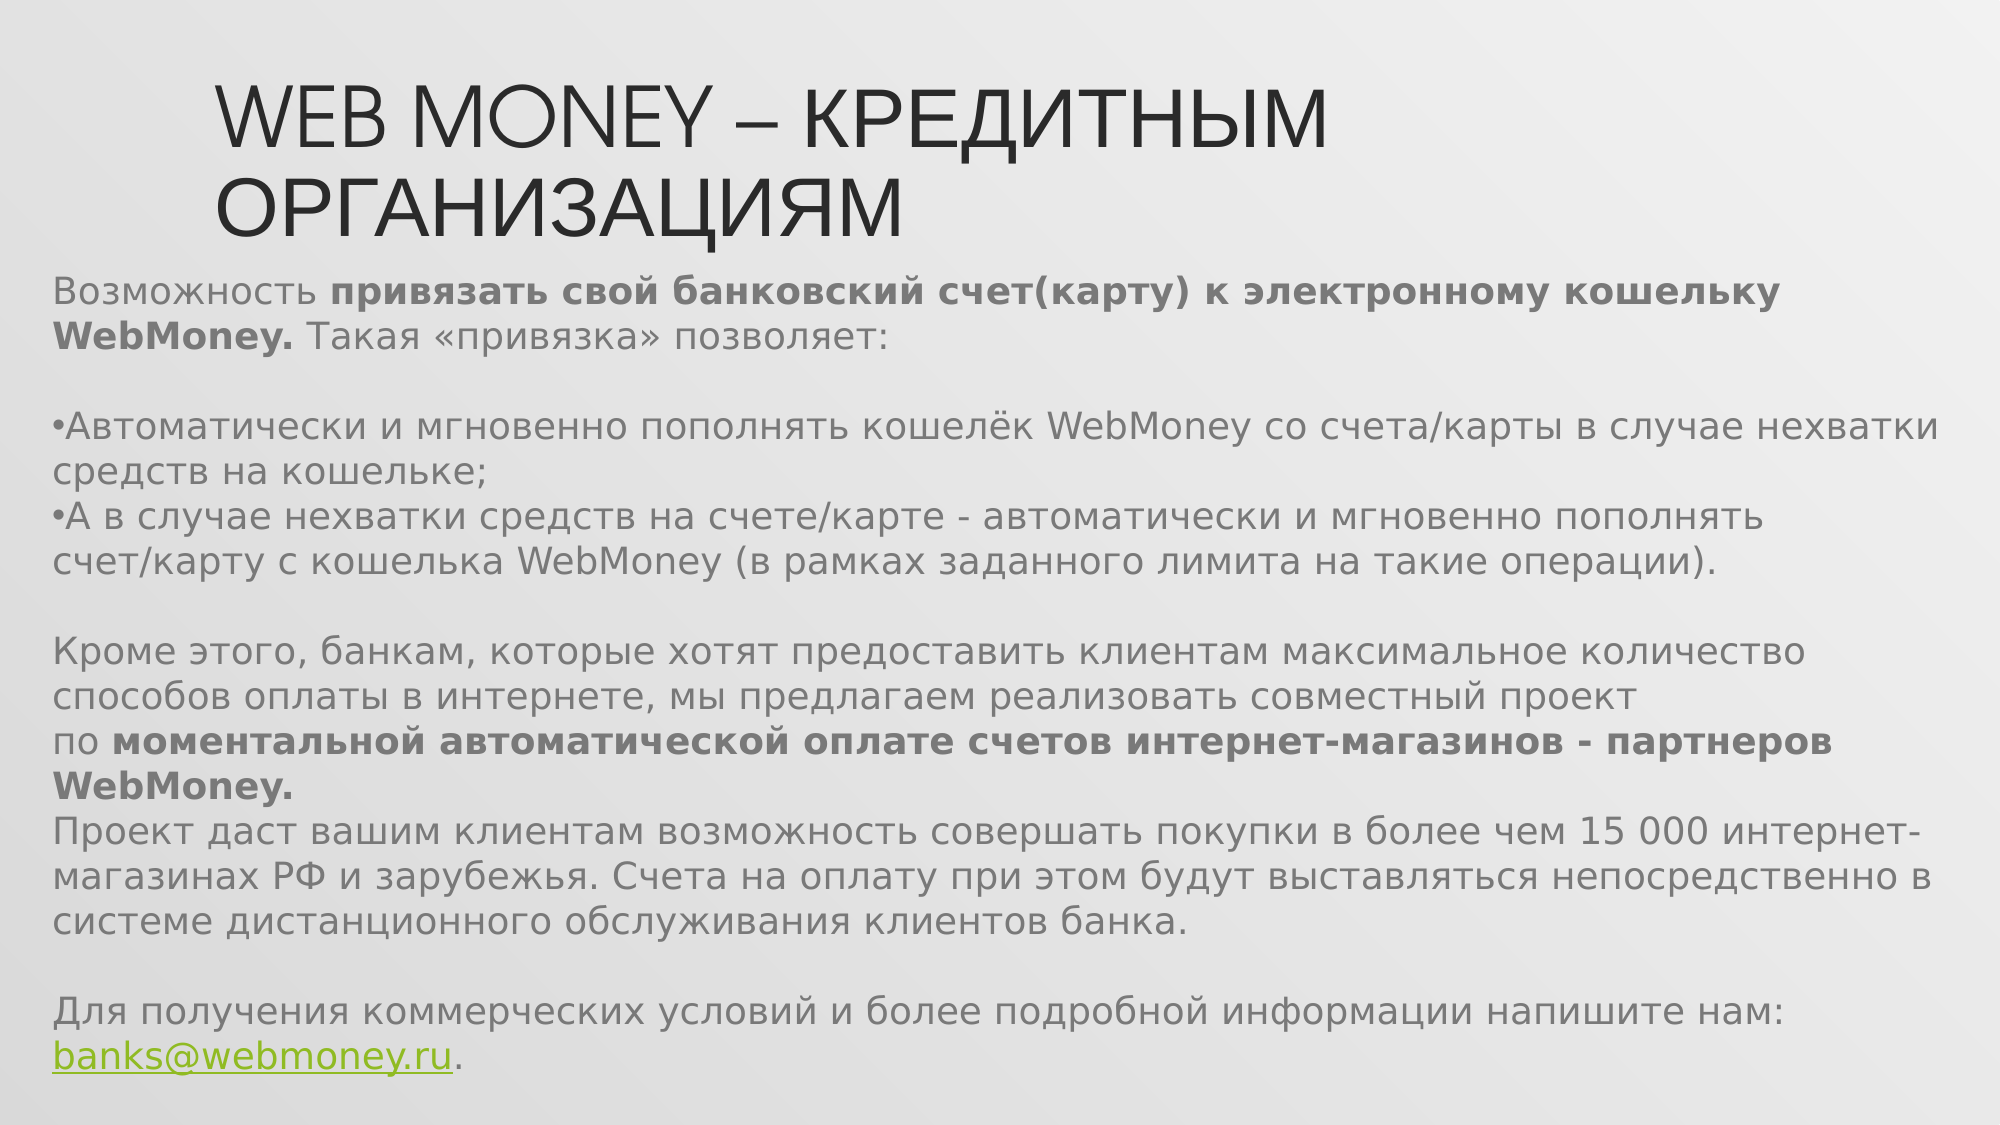

# Web money – кредитным организациям
Возможность привязать свой банковский счет(карту) к электронному кошельку WebMoney. Такая «привязка» позволяет:

Автоматически и мгновенно пополнять кошелёк WebMoney со счета/карты в случае нехватки средств на кошельке;
А в случае нехватки средств на счете/карте - автоматически и мгновенно пополнять счет/карту с кошелька WebMoney (в рамках заданного лимита на такие операции).

Кроме этого, банкам, которые хотят предоставить клиентам максимальное количество способов оплаты в интернете, мы предлагаем реализовать совместный проект по моментальной автоматической оплате счетов интернет-магазинов - партнеров WebMoney.
Проект даст вашим клиентам возможность совершать покупки в более чем 15 000 интернет-магазинах РФ и зарубежья. Счета на оплату при этом будут выставляться непосредственно в системе дистанционного обслуживания клиентов банка.

Для получения коммерческих условий и более подробной информации напишите нам: banks@webmoney.ru.